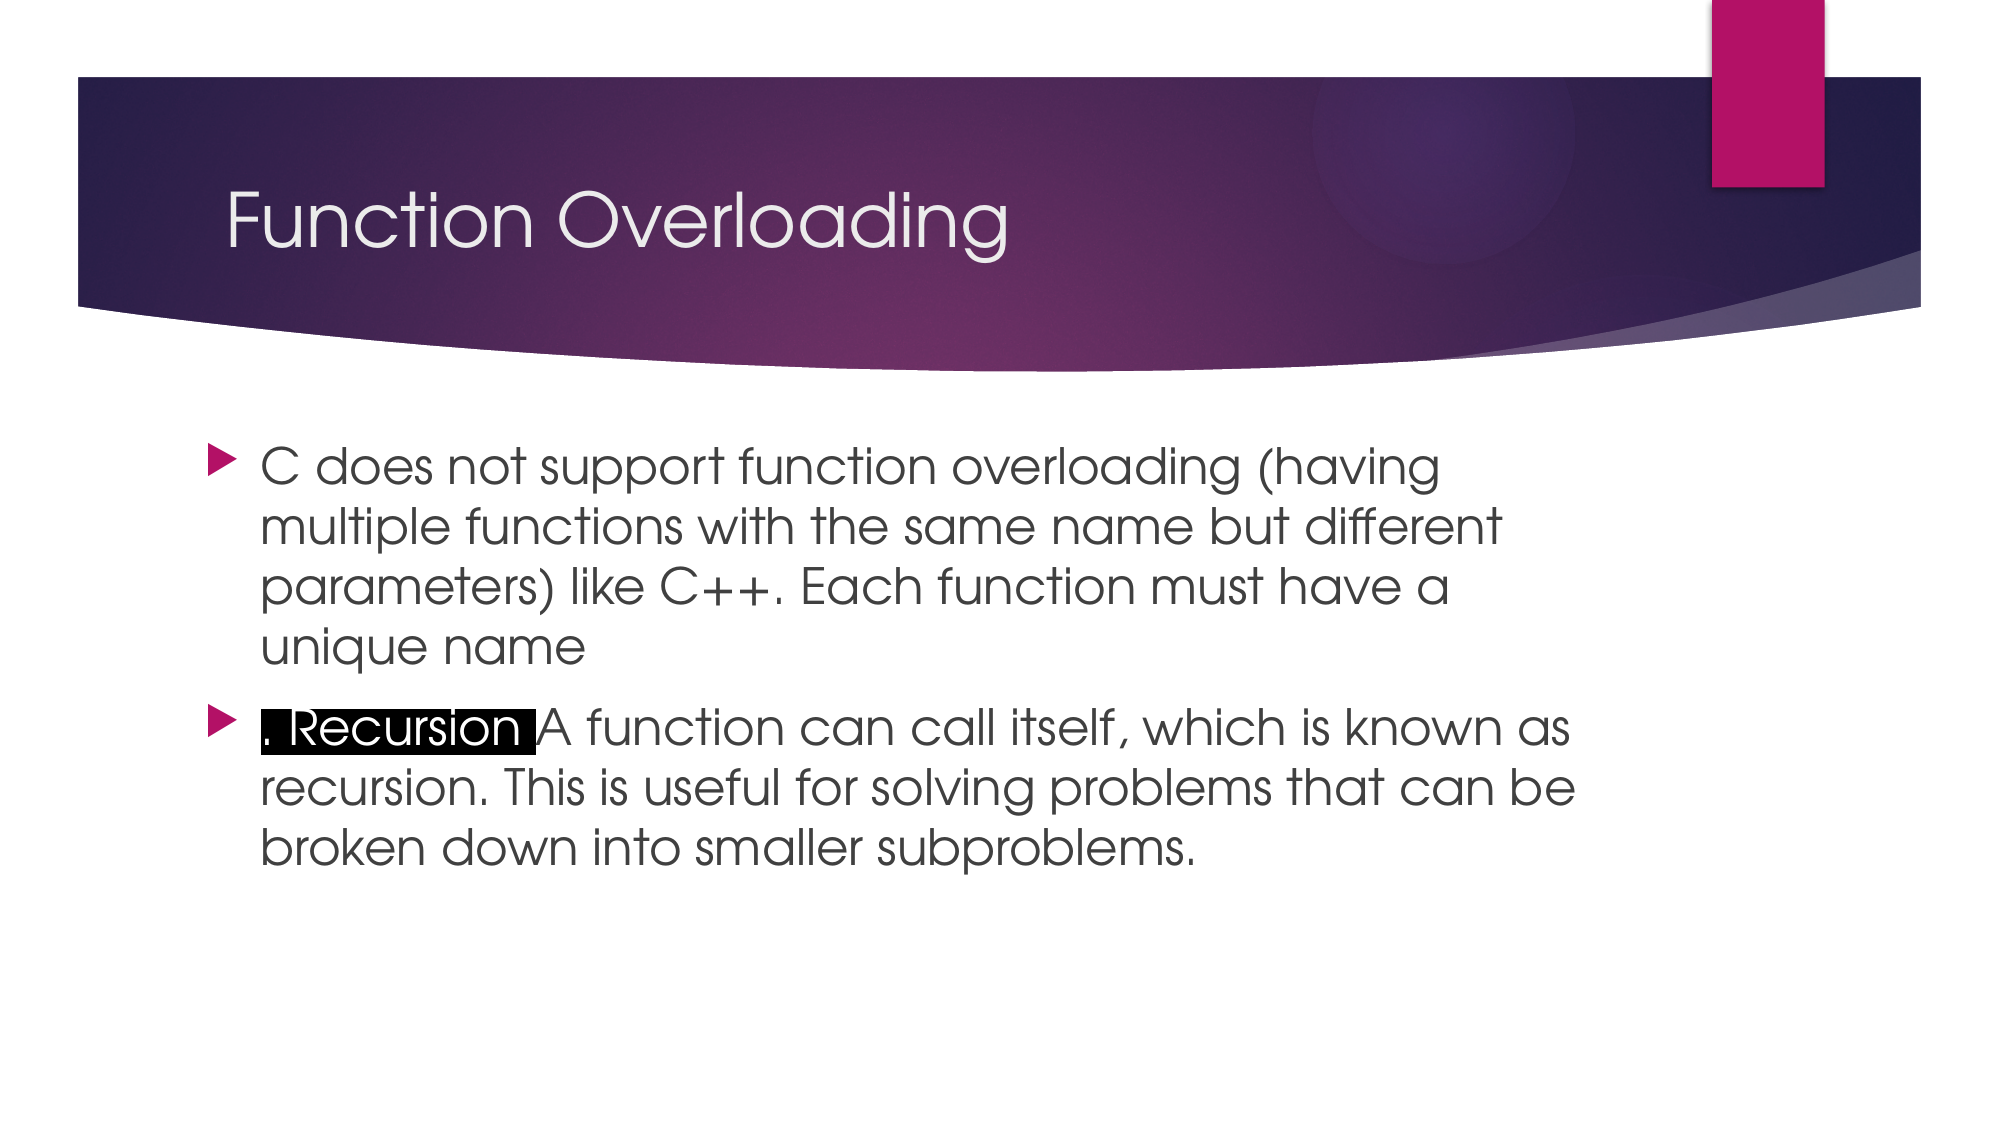

# Function Overloading
C does not support function overloading (having multiple functions with the same name but different parameters) like C++. Each function must have a unique name
. Recursion A function can call itself, which is known as recursion. This is useful for solving problems that can be broken down into smaller subproblems.